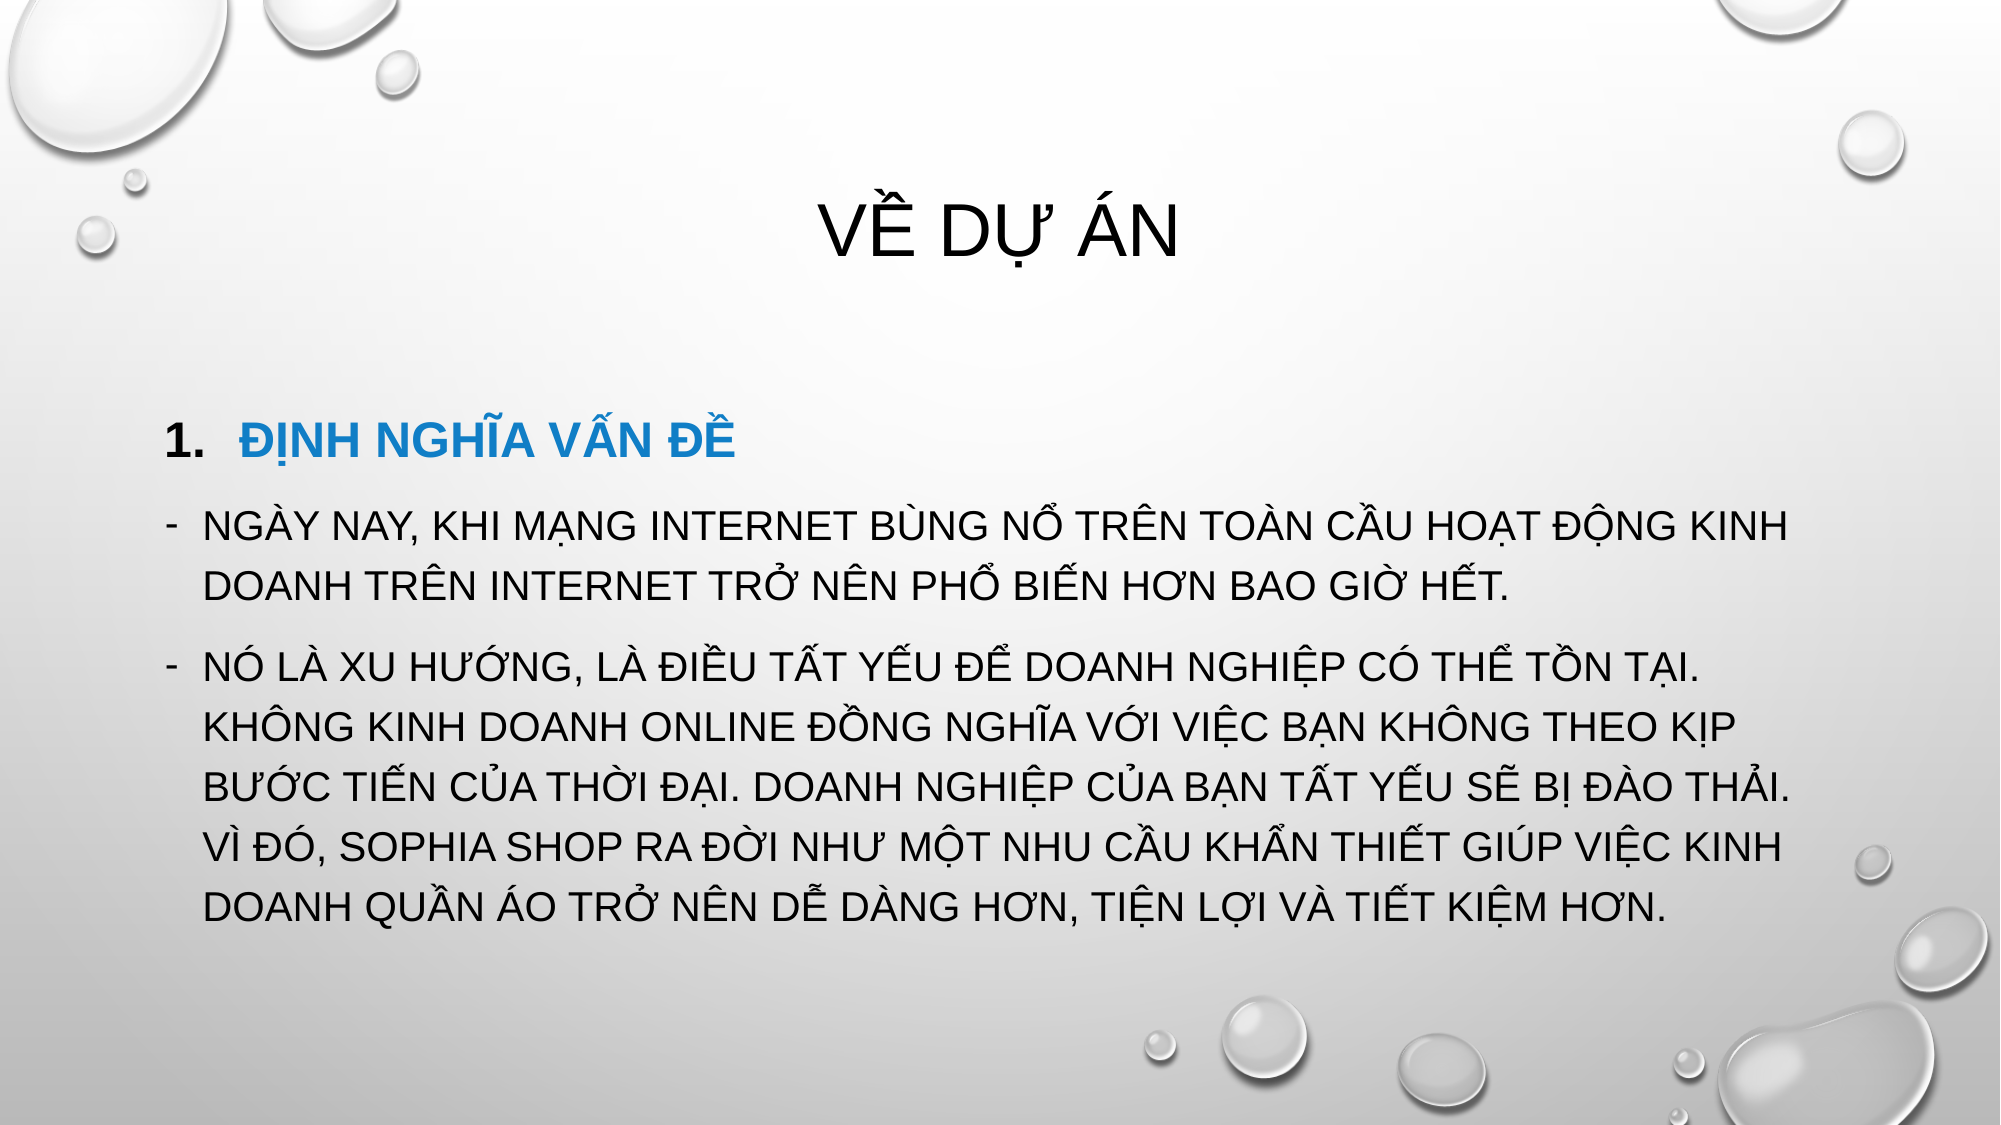

# VỀ DỰ ÁN
ĐỊNH NGHĨA VẤN ĐỀ
Ngày nay, khi mạng internet bùng nổ trên toàn cầu hoạt động kinh doanh trên internet trở nên phổ biến hơn bao giờ hết.
Nó là xu hướng, là điều tất yếu để doanh nghiệp có thể tồn tại. KHÔNG KINH DOANH ONLINE ĐỒNG NGHĨA VỚI VIỆC BẠN KHÔNG THEO KỊP BƯỚC TIẾN CỦA THỜI ĐẠI. DOANH NGHIỆP CỦA BẠN TẤT YẾU SẼ BỊ ĐÀO THẢI. VÌ ĐÓ, SOPHIA SHOP RA ĐỜI NHƯ MỘT NHU CẦU KHẨN THIẾT GIÚP VIỆC KINH DOANH QUẦN ÁO TRỞ NÊN DỄ DÀNG HƠN, TIỆN LỢI VÀ TIẾT KIỆM HƠN.